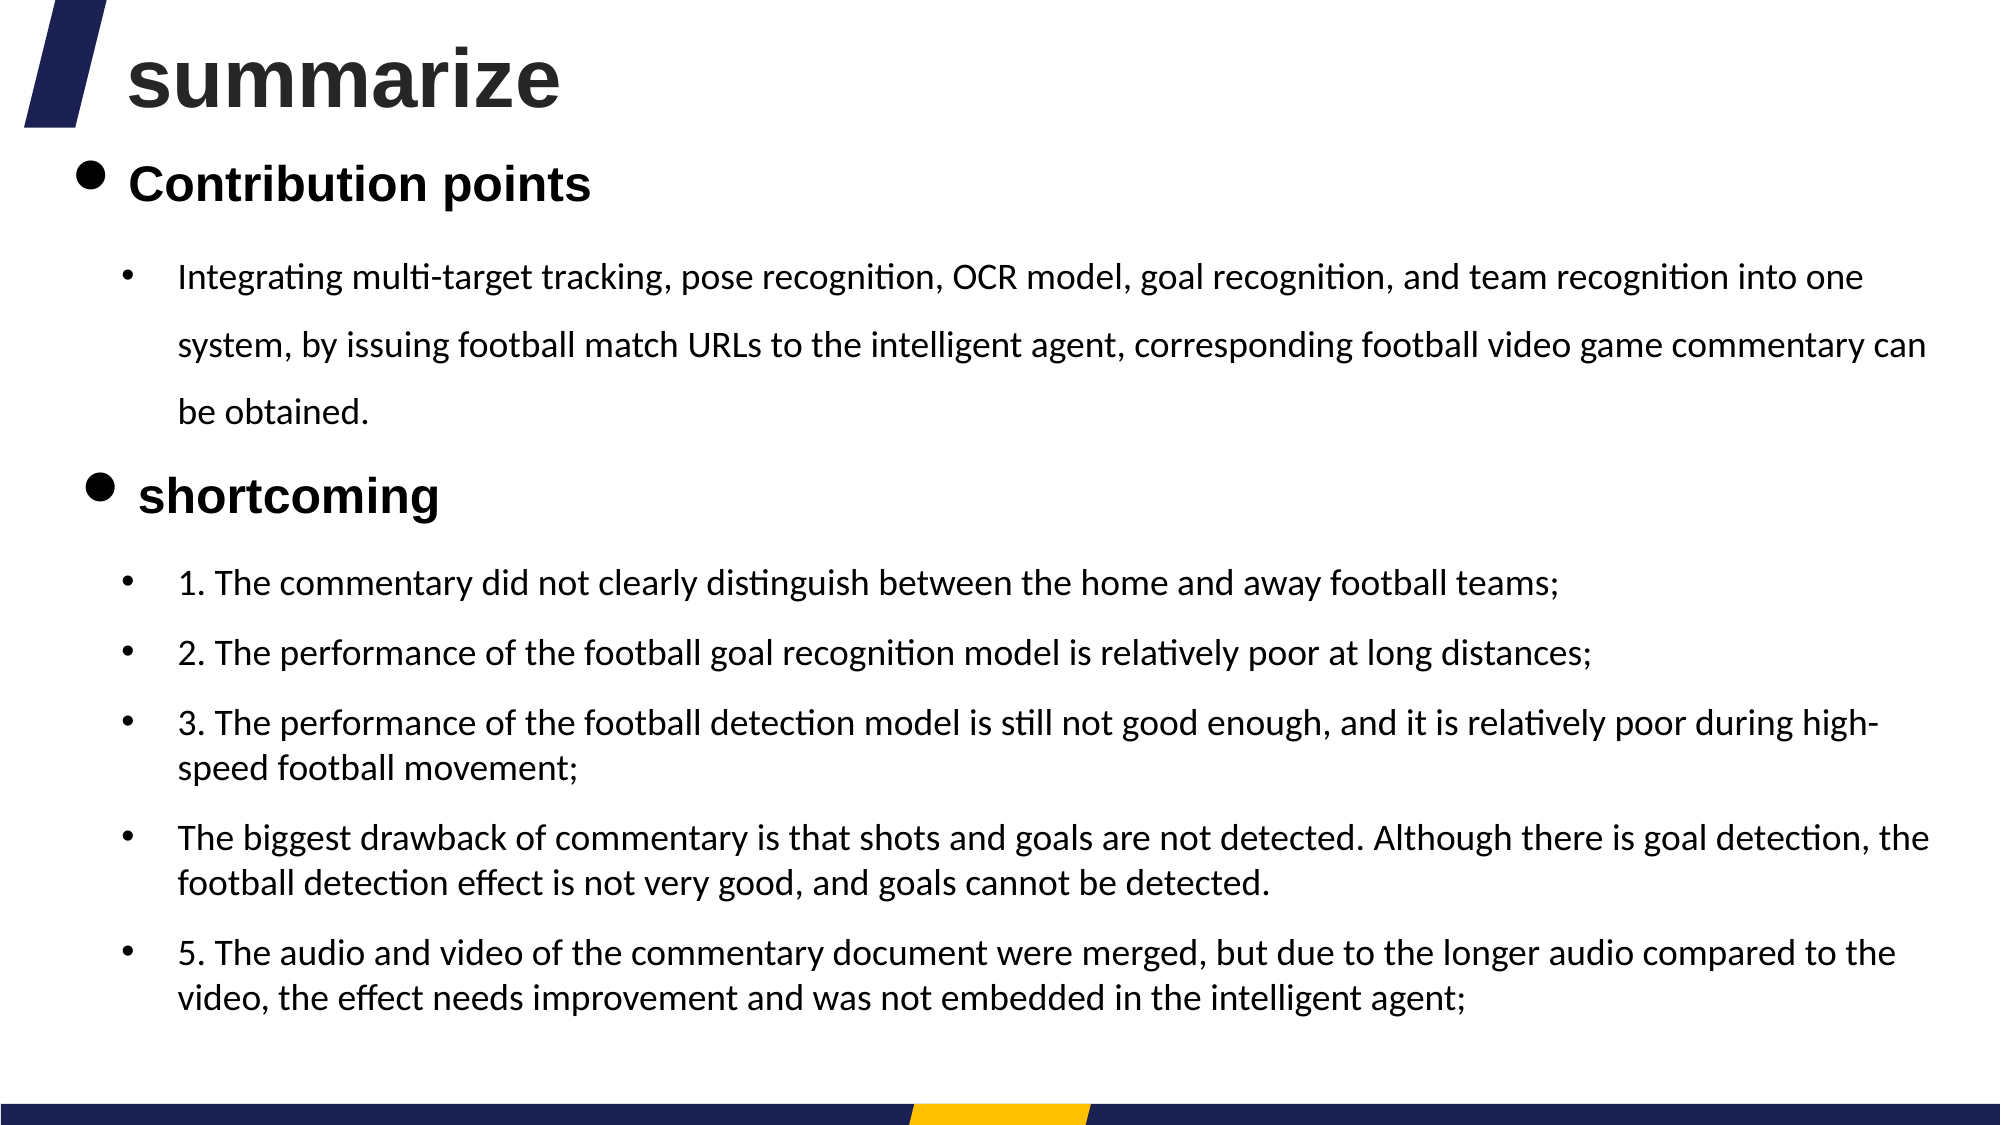

summarize

Contribution points
Integrating multi-target tracking, pose recognition, OCR model, goal recognition, and team recognition into one system, by issuing football match URLs to the intelligent agent, corresponding football video game commentary can be obtained.
shortcoming
1. The commentary did not clearly distinguish between the home and away football teams;
2. The performance of the football goal recognition model is relatively poor at long distances;
3. The performance of the football detection model is still not good enough, and it is relatively poor during high-speed football movement;
The biggest drawback of commentary is that shots and goals are not detected. Although there is goal detection, the football detection effect is not very good, and goals cannot be detected.
5. The audio and video of the commentary document were merged, but due to the longer audio compared to the video, the effect needs improvement and was not embedded in the intelligent agent;
29